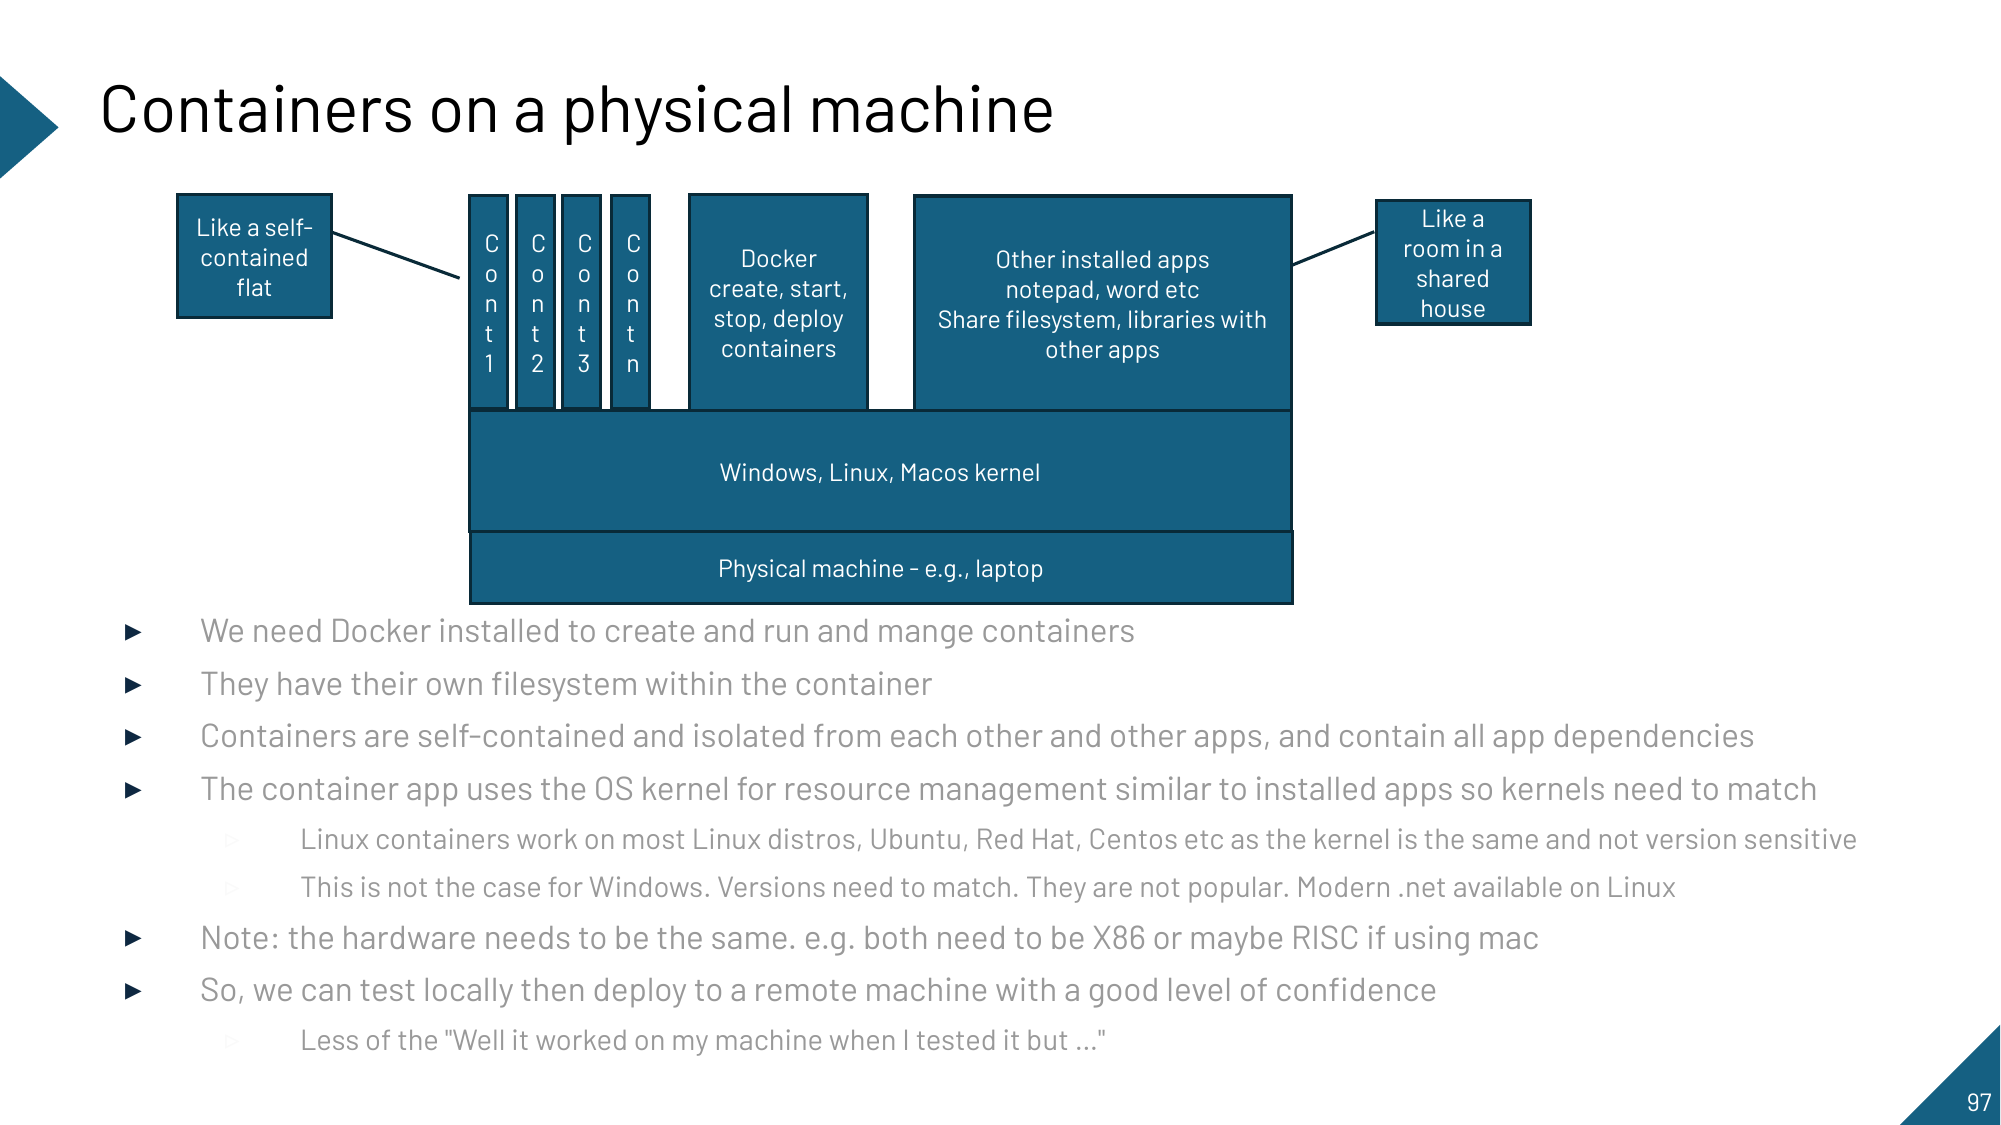

# Containers on a physical machine
Like a self-contained flat
Docker
create, start, stop, deploy containers
Cont1
Cont2
Cont3
Contn
Other installed apps
notepad, word etc
Share filesystem, libraries with other apps
Windows, Linux, Macos kernel
Physical machine - e.g., laptop
Like a room in a shared house
We need Docker installed to create and run and mange containers
They have their own filesystem within the container
Containers are self-contained and isolated from each other and other apps, and contain all app dependencies
The container app uses the OS kernel for resource management similar to installed apps so kernels need to match
Linux containers work on most Linux distros, Ubuntu, Red Hat, Centos etc as the kernel is the same and not version sensitive
This is not the case for Windows. Versions need to match. They are not popular. Modern .net available on Linux
Note: the hardware needs to be the same. e.g. both need to be X86 or maybe RISC if using mac
So, we can test locally then deploy to a remote machine with a good level of confidence
Less of the "Well it worked on my machine when I tested it but …"
97